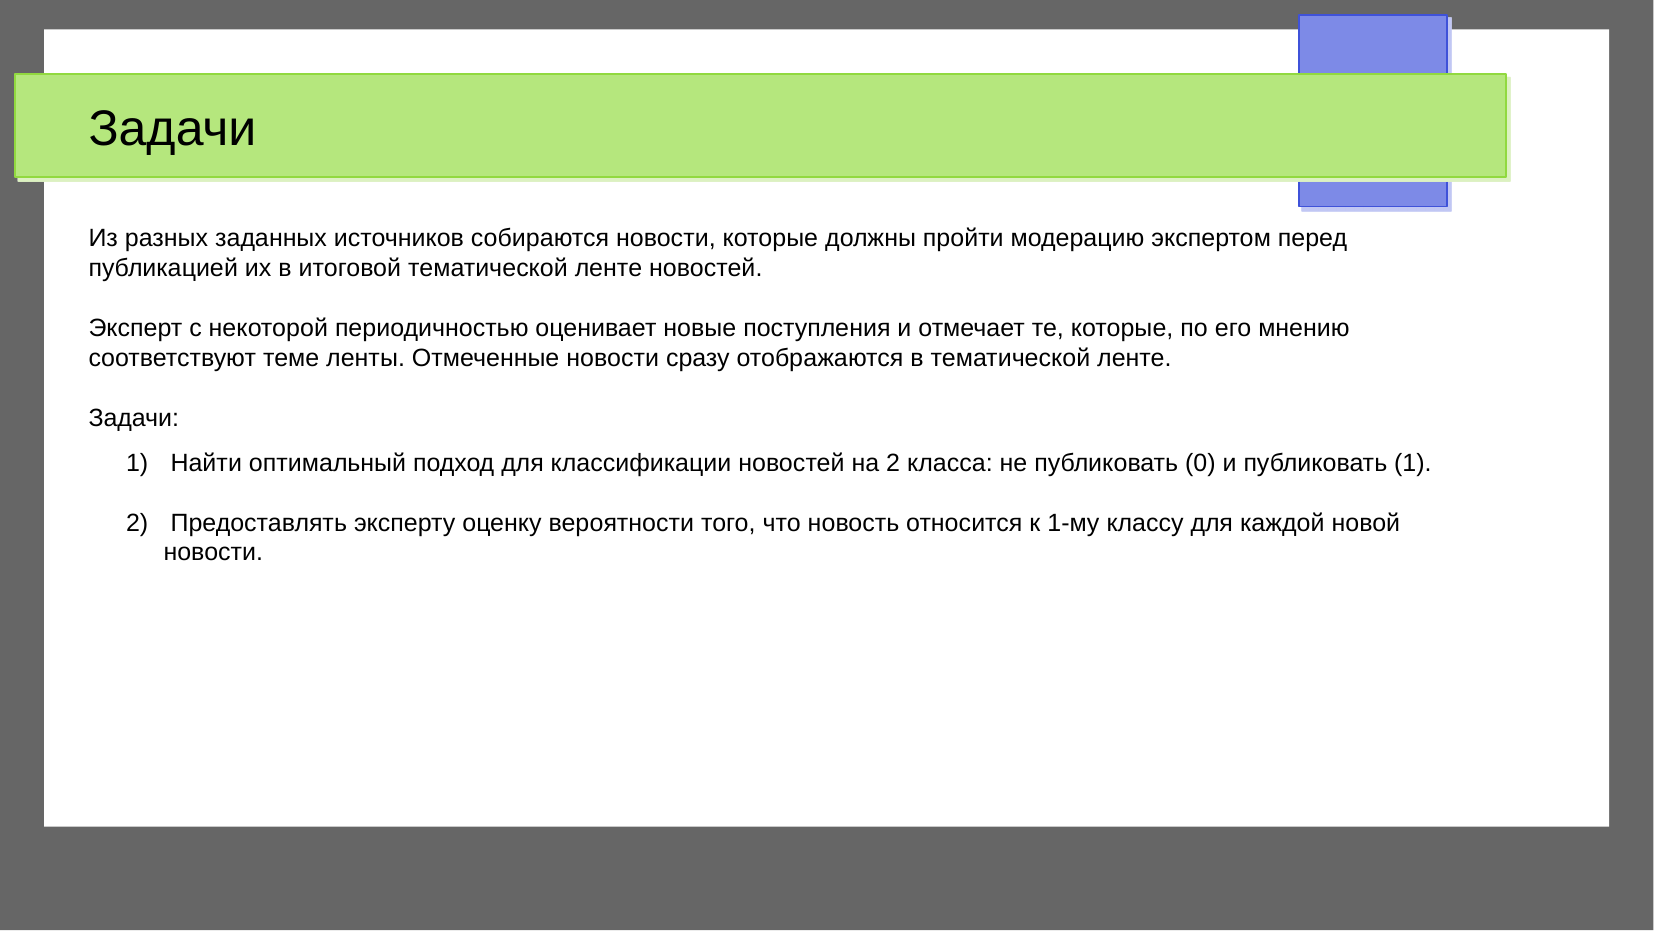

# Задачи
Из разных заданных источников собираются новости, которые должны пройти модерацию экспертом перед публикацией их в итоговой тематической ленте новостей.

Эксперт с некоторой периодичностью оценивает новые поступления и отмечает те, которые, по его мнению соответствуют теме ленты. Отмеченные новости сразу отображаются в тематической ленте.

Задачи:
 Найти оптимальный подход для классификации новостей на 2 класса: не публиковать (0) и публиковать (1).
 Предоставлять эксперту оценку вероятности того, что новость относится к 1-му классу для каждой новой новости.